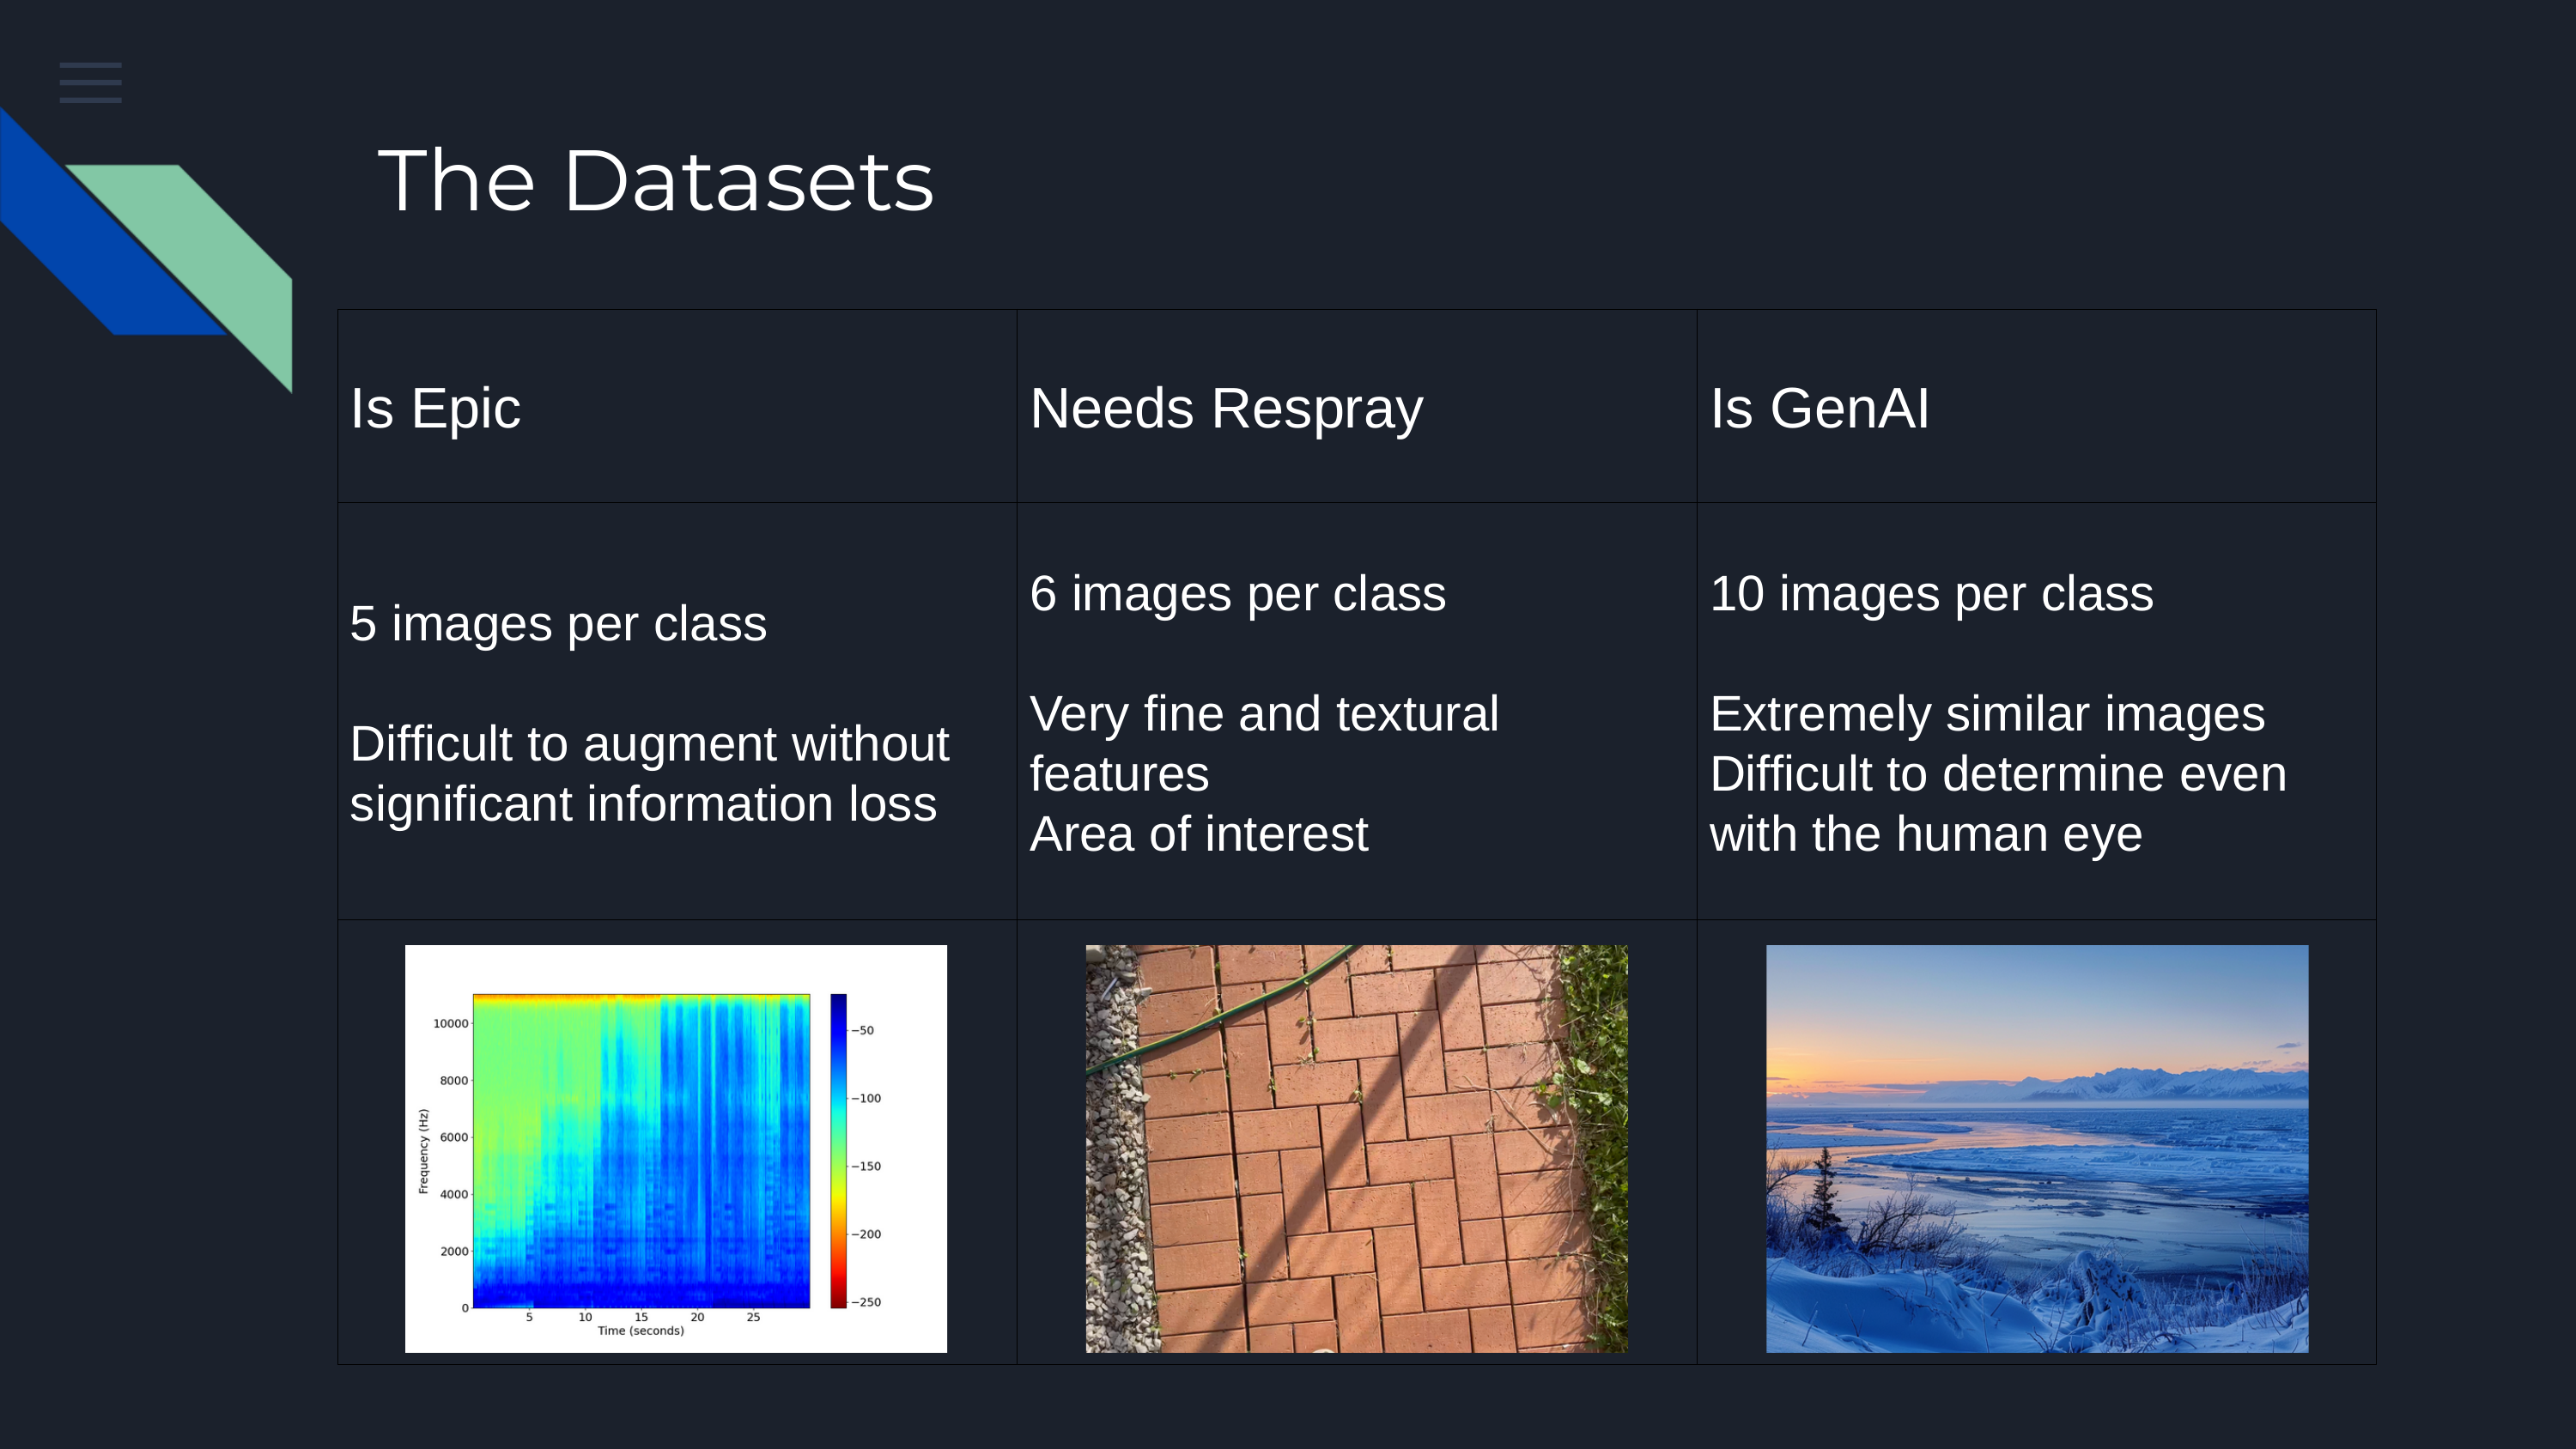

The Datasets
| Is Epic | Needs Respray | Is GenAI |
| --- | --- | --- |
| 5 images per class Difficult to augment without significant information loss | 6 images per class Very fine and textural features Area of interest | 10 images per class Extremely similar images Difficult to determine even with the human eye |
|  |  |  |